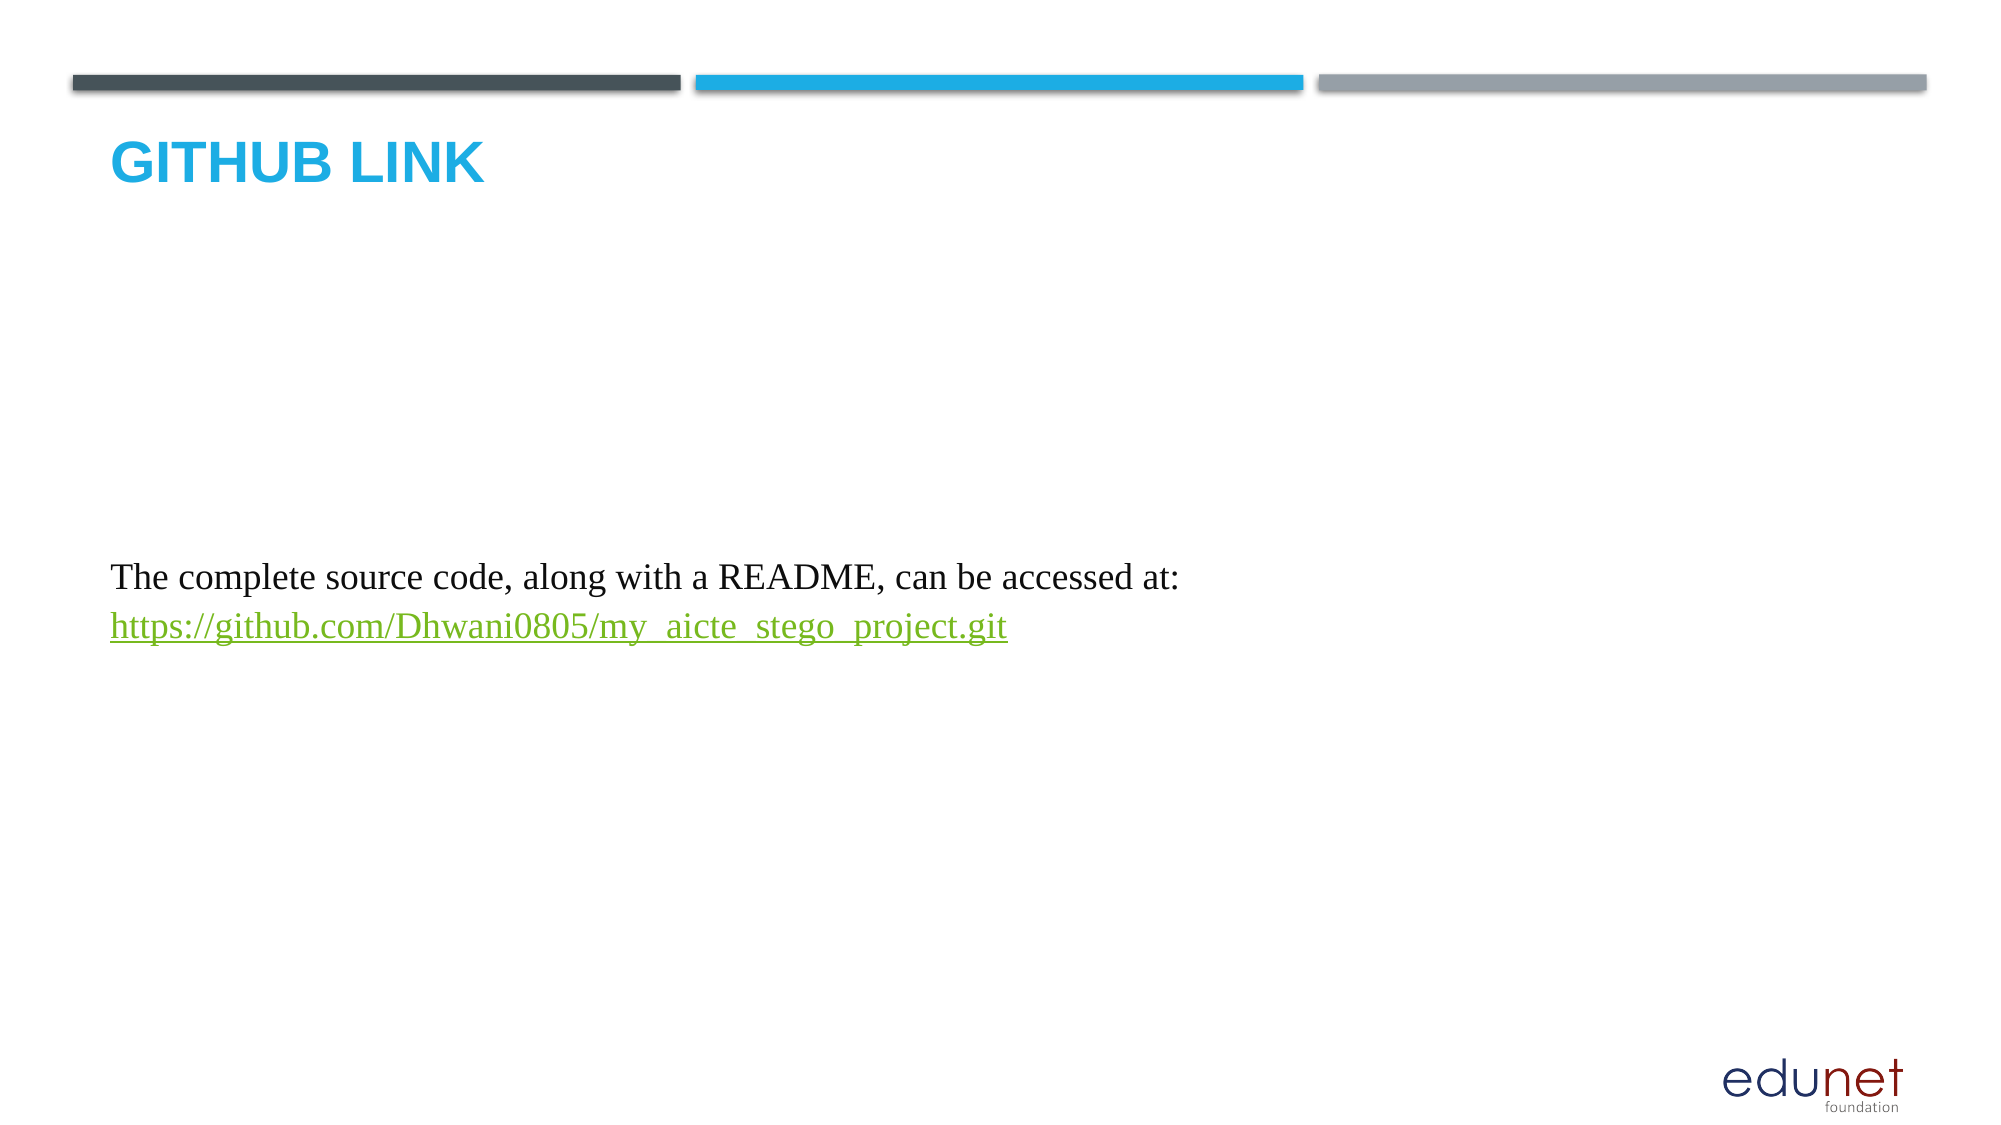

# GitHub Link
The complete source code, along with a README, can be accessed at:
https://github.com/Dhwani0805/my_aicte_stego_project.git